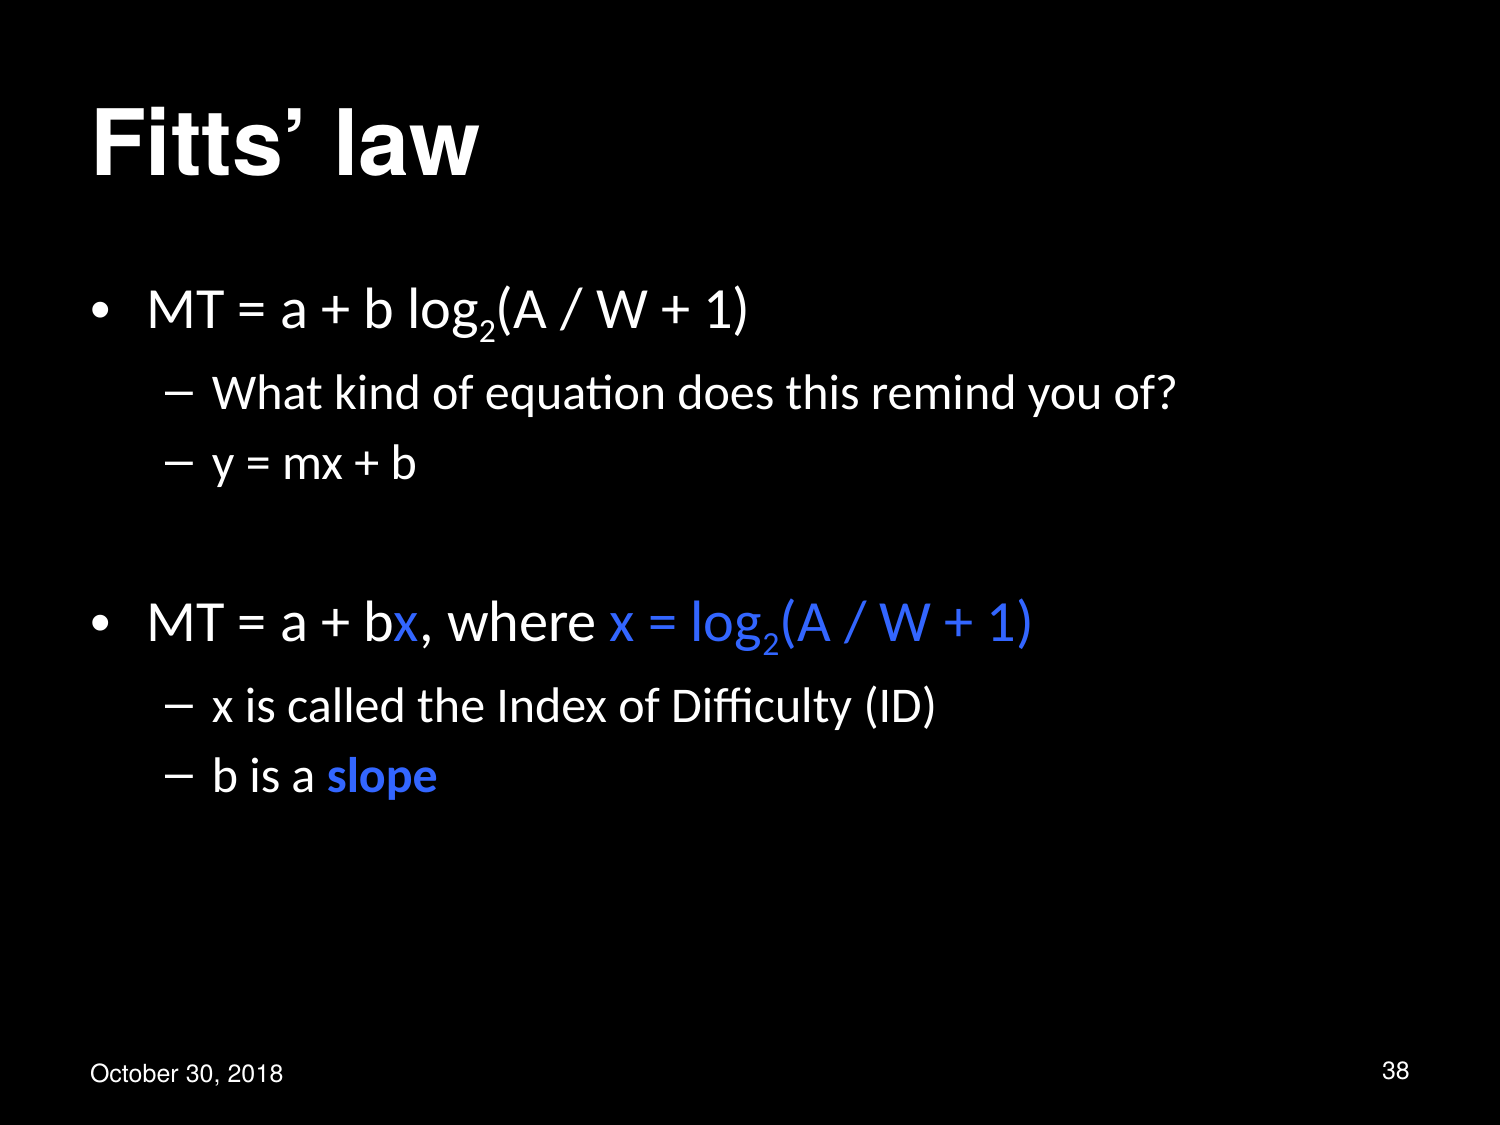

# Fitts’ law
MT = a + b log2(A / W + 1)
What kind of equation does this remind you of?
y = mx + b

MT = a + bx, where x = log2(A / W + 1)
x is called the Index of Difficulty (ID)
b is a slope
October 30, 2018
38